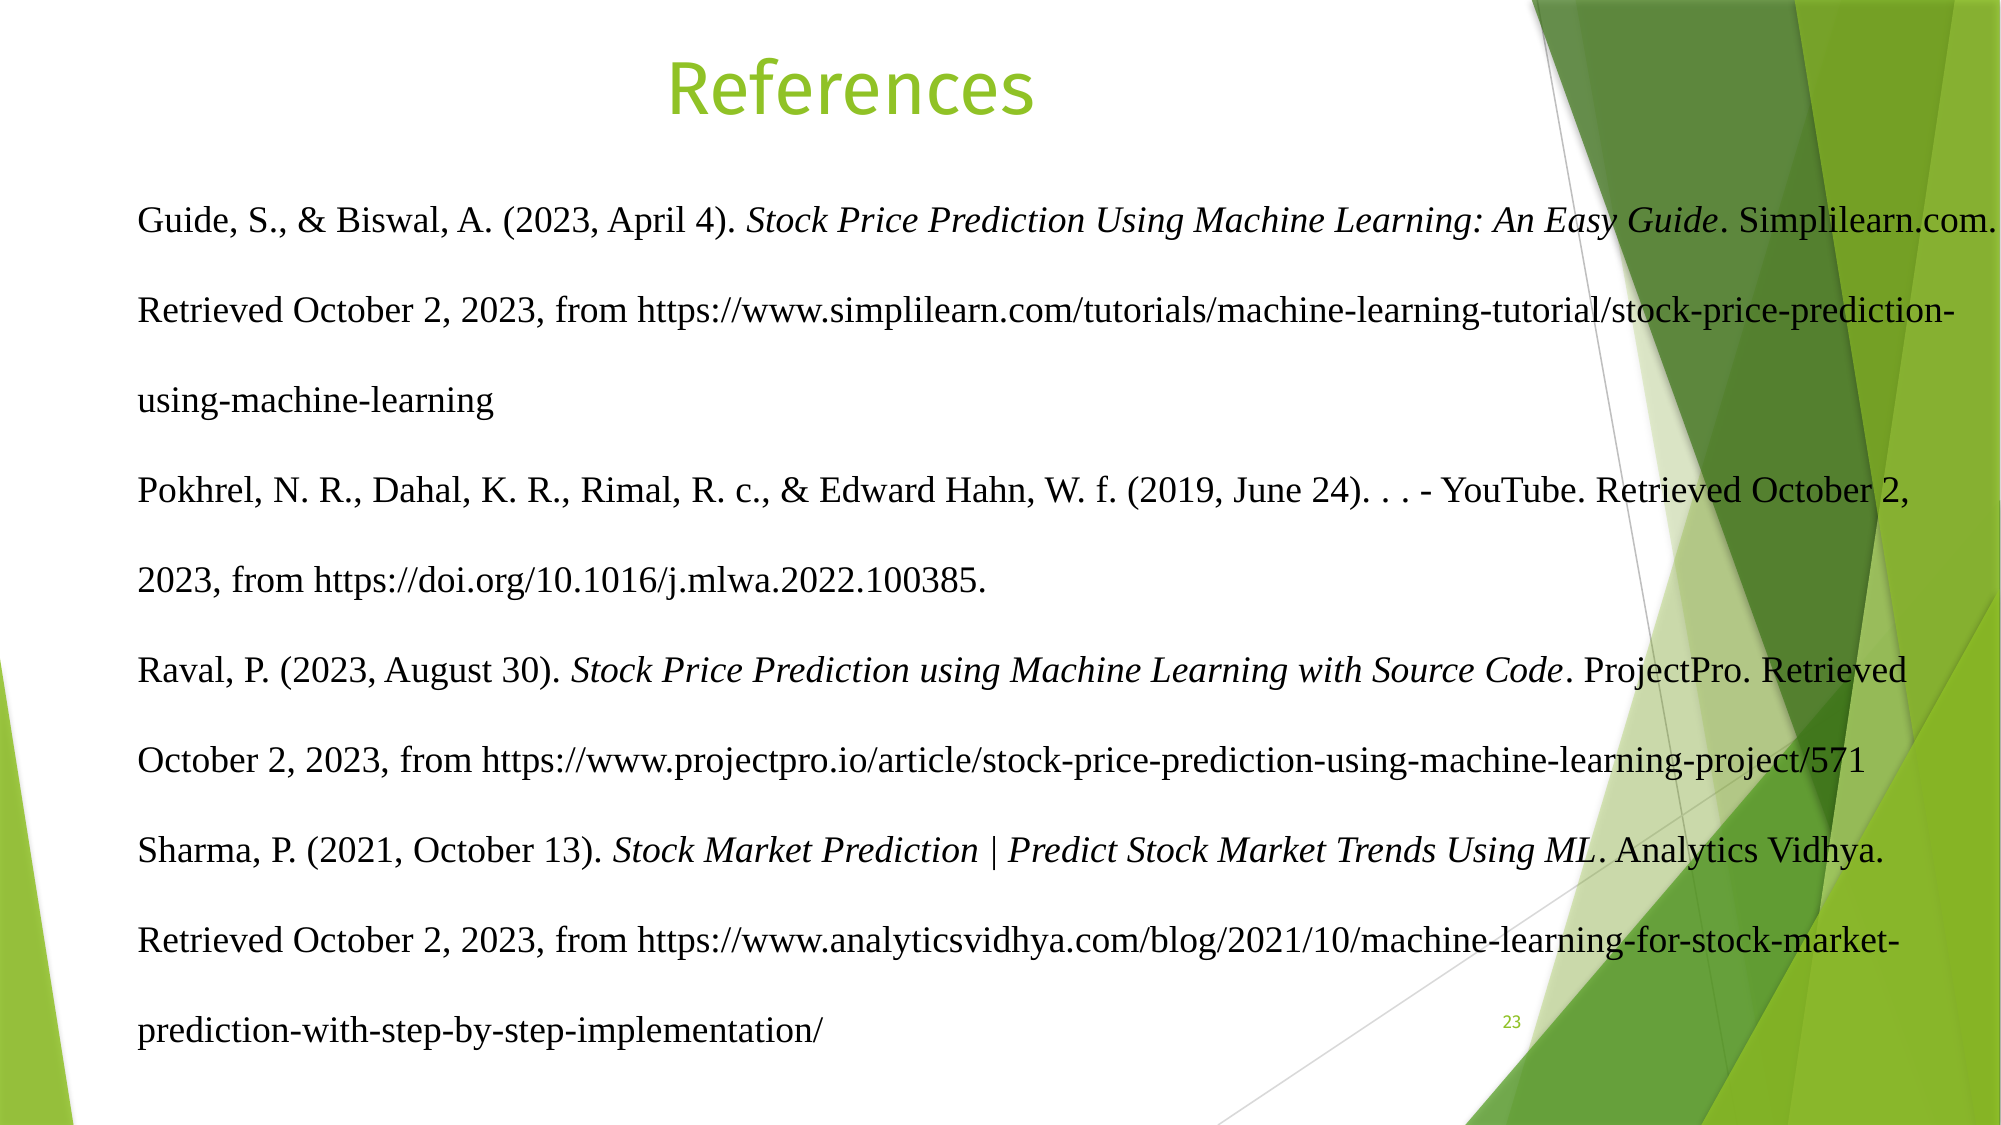

# References
Guide, S., & Biswal, A. (2023, April 4). Stock Price Prediction Using Machine Learning: An Easy Guide. Simplilearn.com. Retrieved October 2, 2023, from https://www.simplilearn.com/tutorials/machine-learning-tutorial/stock-price-prediction-using-machine-learning
Pokhrel, N. R., Dahal, K. R., Rimal, R. c., & Edward Hahn, W. f. (2019, June 24). . . - YouTube. Retrieved October 2, 2023, from https://doi.org/10.1016/j.mlwa.2022.100385.
Raval, P. (2023, August 30). Stock Price Prediction using Machine Learning with Source Code. ProjectPro. Retrieved October 2, 2023, from https://www.projectpro.io/article/stock-price-prediction-using-machine-learning-project/571
Sharma, P. (2021, October 13). Stock Market Prediction | Predict Stock Market Trends Using ML. Analytics Vidhya. Retrieved October 2, 2023, from https://www.analyticsvidhya.com/blog/2021/10/machine-learning-for-stock-market-prediction-with-step-by-step-implementation/
23